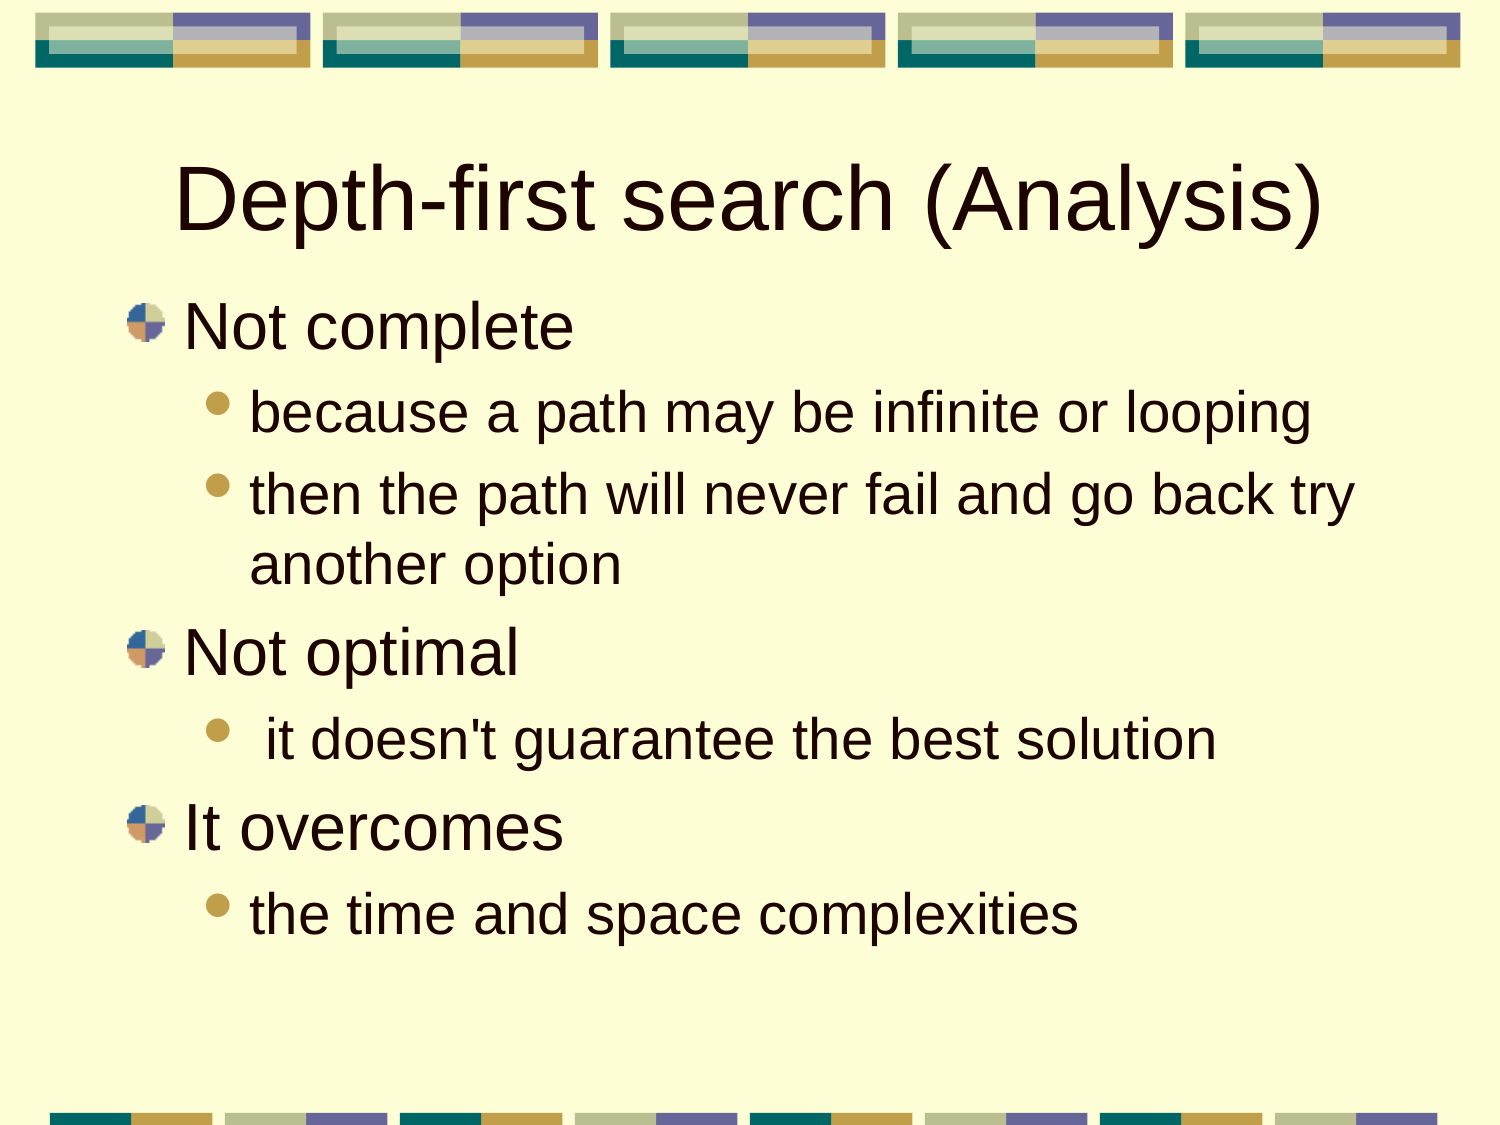

# Depth-first search (Analysis)
Not complete
because a path may be infinite or looping
then the path will never fail and go back try another option
Not optimal
 it doesn't guarantee the best solution
It overcomes
the time and space complexities